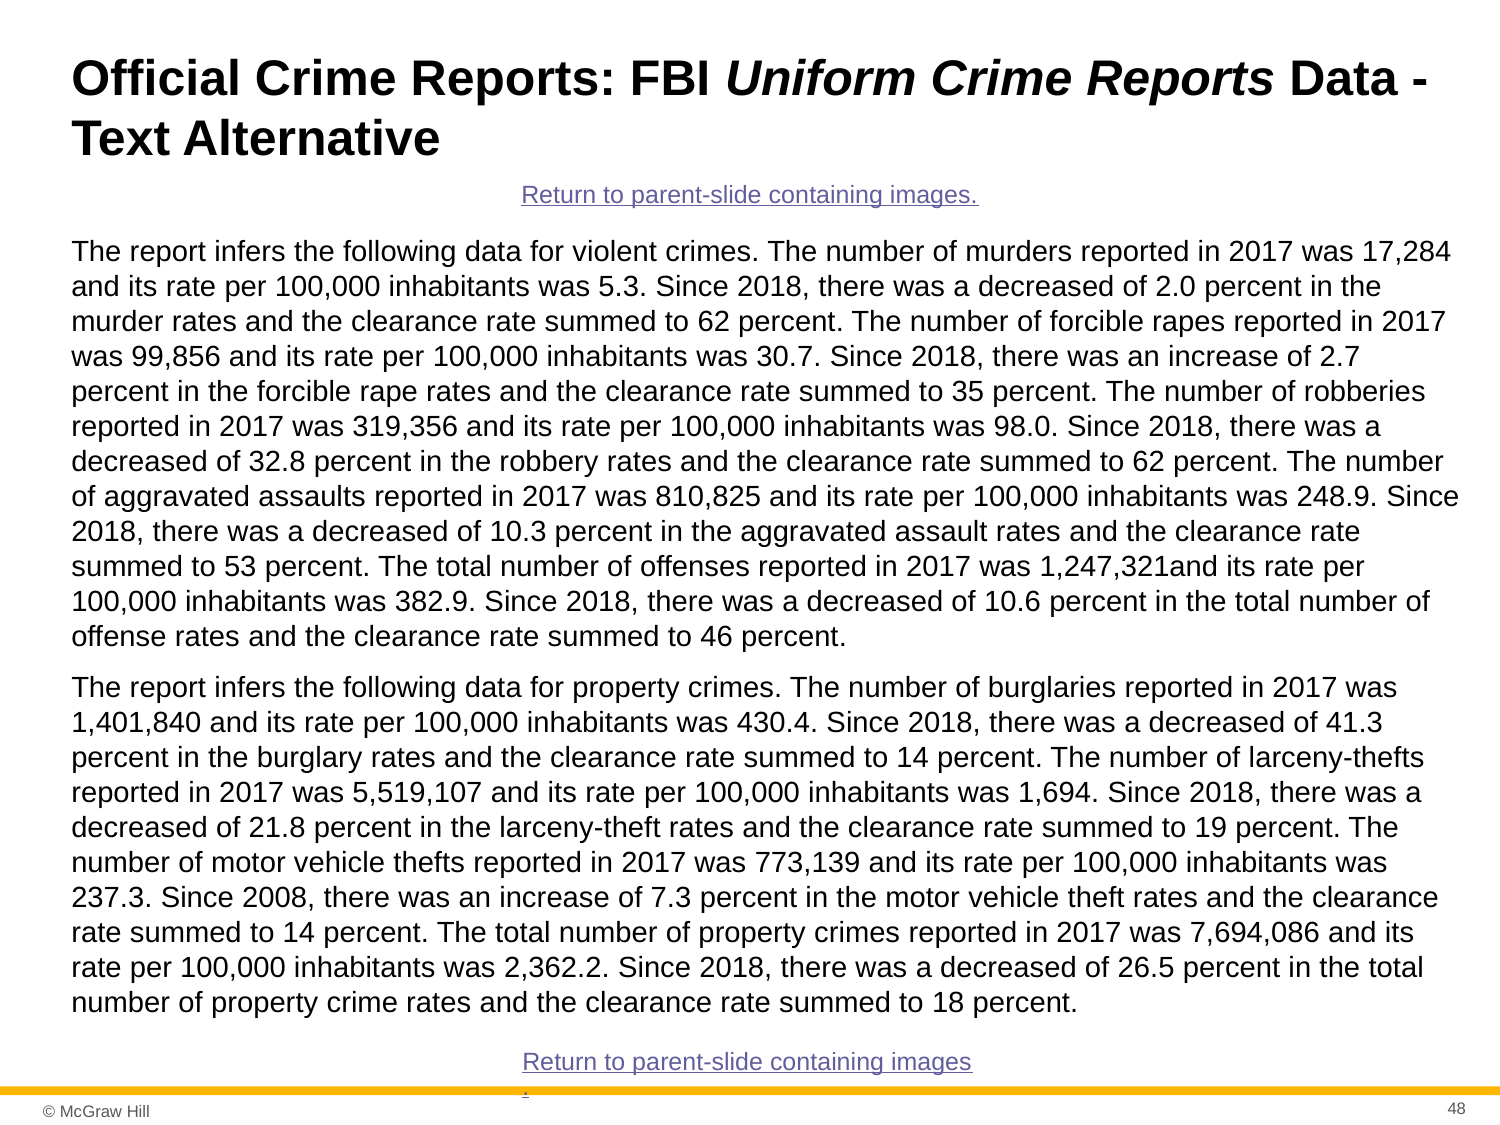

# Official Crime Reports: FBI Uniform Crime Reports Data - Text Alternative
Return to parent-slide containing images.
The report infers the following data for violent crimes. The number of murders reported in 2017 was 17,284 and its rate per 100,000 inhabitants was 5.3. Since 2018, there was a decreased of 2.0 percent in the murder rates and the clearance rate summed to 62 percent. The number of forcible rapes reported in 2017 was 99,856 and its rate per 100,000 inhabitants was 30.7. Since 2018, there was an increase of 2.7 percent in the forcible rape rates and the clearance rate summed to 35 percent. The number of robberies reported in 2017 was 319,356 and its rate per 100,000 inhabitants was 98.0. Since 2018, there was a decreased of 32.8 percent in the robbery rates and the clearance rate summed to 62 percent. The number of aggravated assaults reported in 2017 was 810,825 and its rate per 100,000 inhabitants was 248.9. Since 2018, there was a decreased of 10.3 percent in the aggravated assault rates and the clearance rate summed to 53 percent. The total number of offenses reported in 2017 was 1,247,321and its rate per 100,000 inhabitants was 382.9. Since 2018, there was a decreased of 10.6 percent in the total number of offense rates and the clearance rate summed to 46 percent.
The report infers the following data for property crimes. The number of burglaries reported in 2017 was 1,401,840 and its rate per 100,000 inhabitants was 430.4. Since 2018, there was a decreased of 41.3 percent in the burglary rates and the clearance rate summed to 14 percent. The number of larceny-thefts reported in 2017 was 5,519,107 and its rate per 100,000 inhabitants was 1,694. Since 2018, there was a decreased of 21.8 percent in the larceny-theft rates and the clearance rate summed to 19 percent. The number of motor vehicle thefts reported in 2017 was 773,139 and its rate per 100,000 inhabitants was 237.3. Since 2008, there was an increase of 7.3 percent in the motor vehicle theft rates and the clearance rate summed to 14 percent. The total number of property crimes reported in 2017 was 7,694,086 and its rate per 100,000 inhabitants was 2,362.2. Since 2018, there was a decreased of 26.5 percent in the total number of property crime rates and the clearance rate summed to 18 percent.
Return to parent-slide containing images.